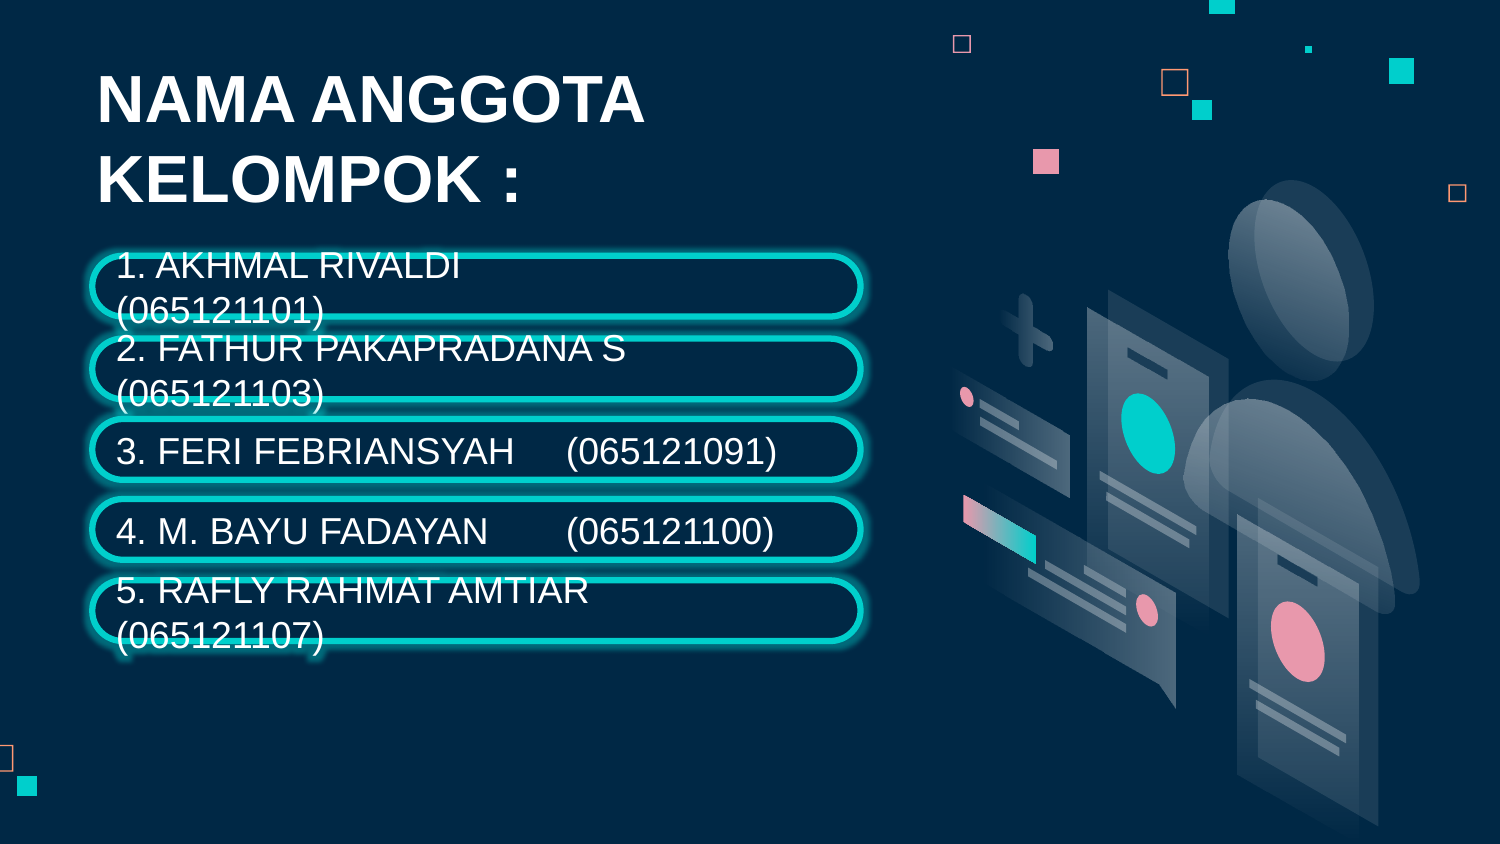

# NAMA ANGGOTA KELOMPOK :

1. AKHMAL RIVALDI 		(065121101)
2. FATHUR PAKAPRADANA S 	(065121103)
3. FERI FEBRIANSYAH 	(065121091)
4. M. BAYU FADAYAN 	(065121100)
5. RAFLY RAHMAT AMTIAR 	(065121107)